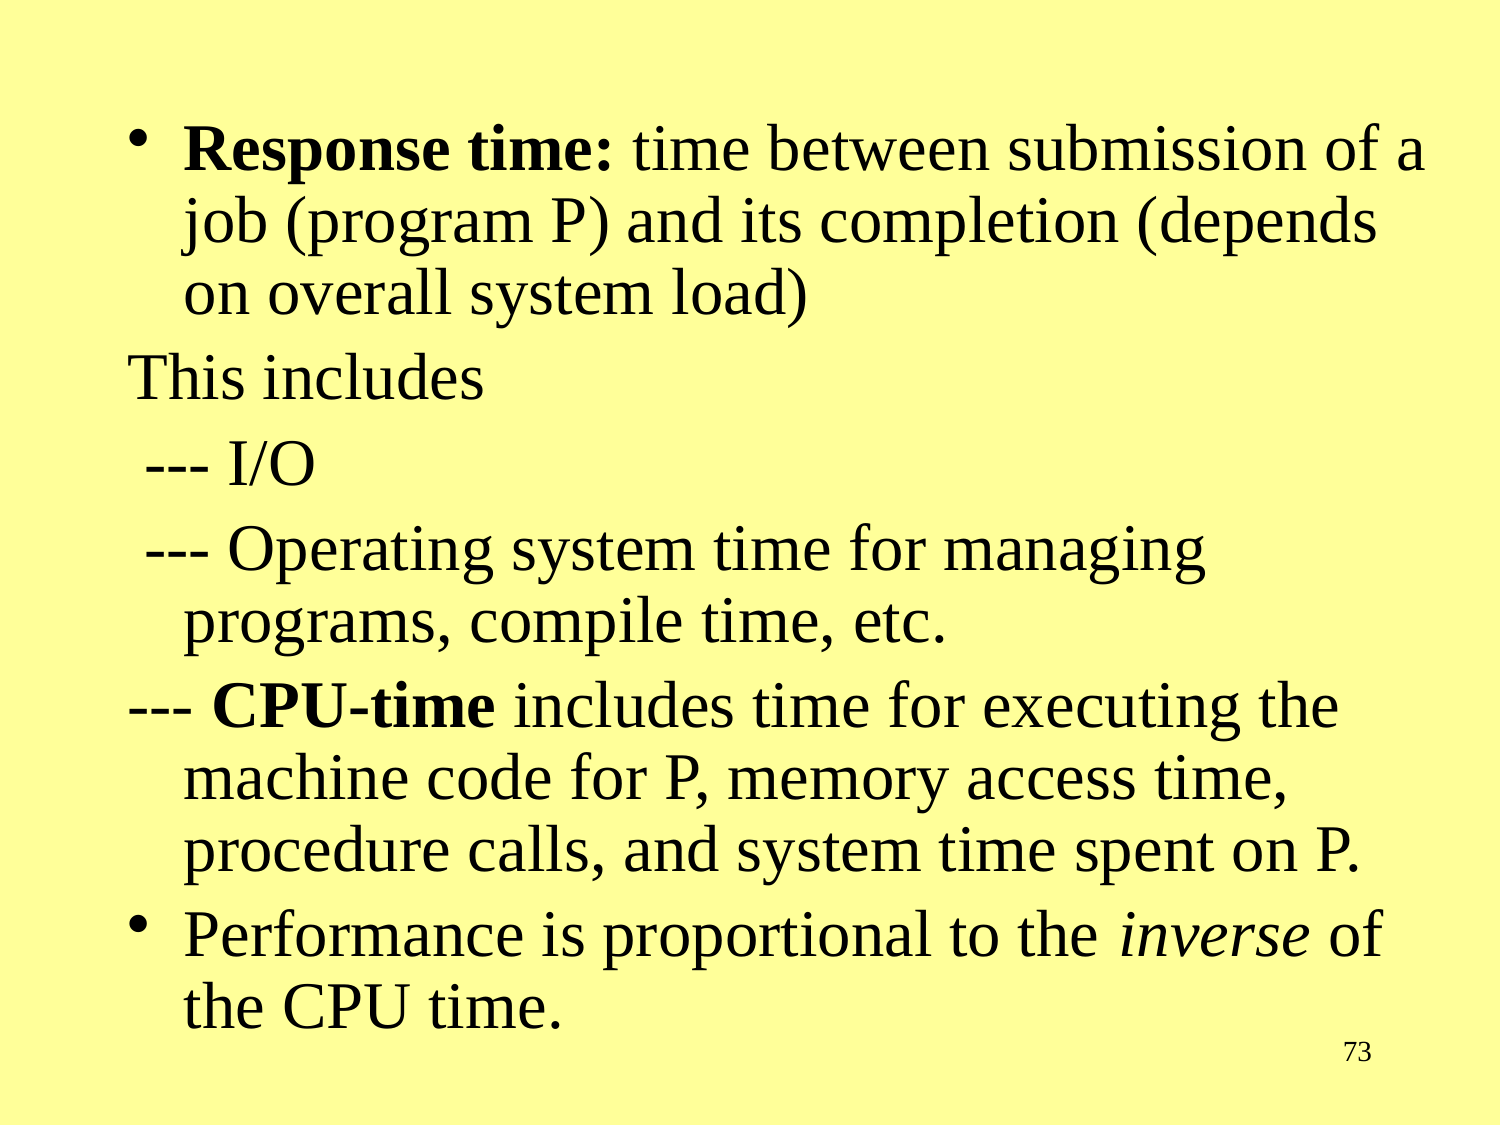

Response time: time between submission of a job (program P) and its completion (depends on overall system load)
This includes
 --- I/O
 --- Operating system time for managing programs, compile time, etc.
--- CPU-time includes time for executing the machine code for P, memory access time, procedure calls, and system time spent on P.
Performance is proportional to the inverse of the CPU time.

73